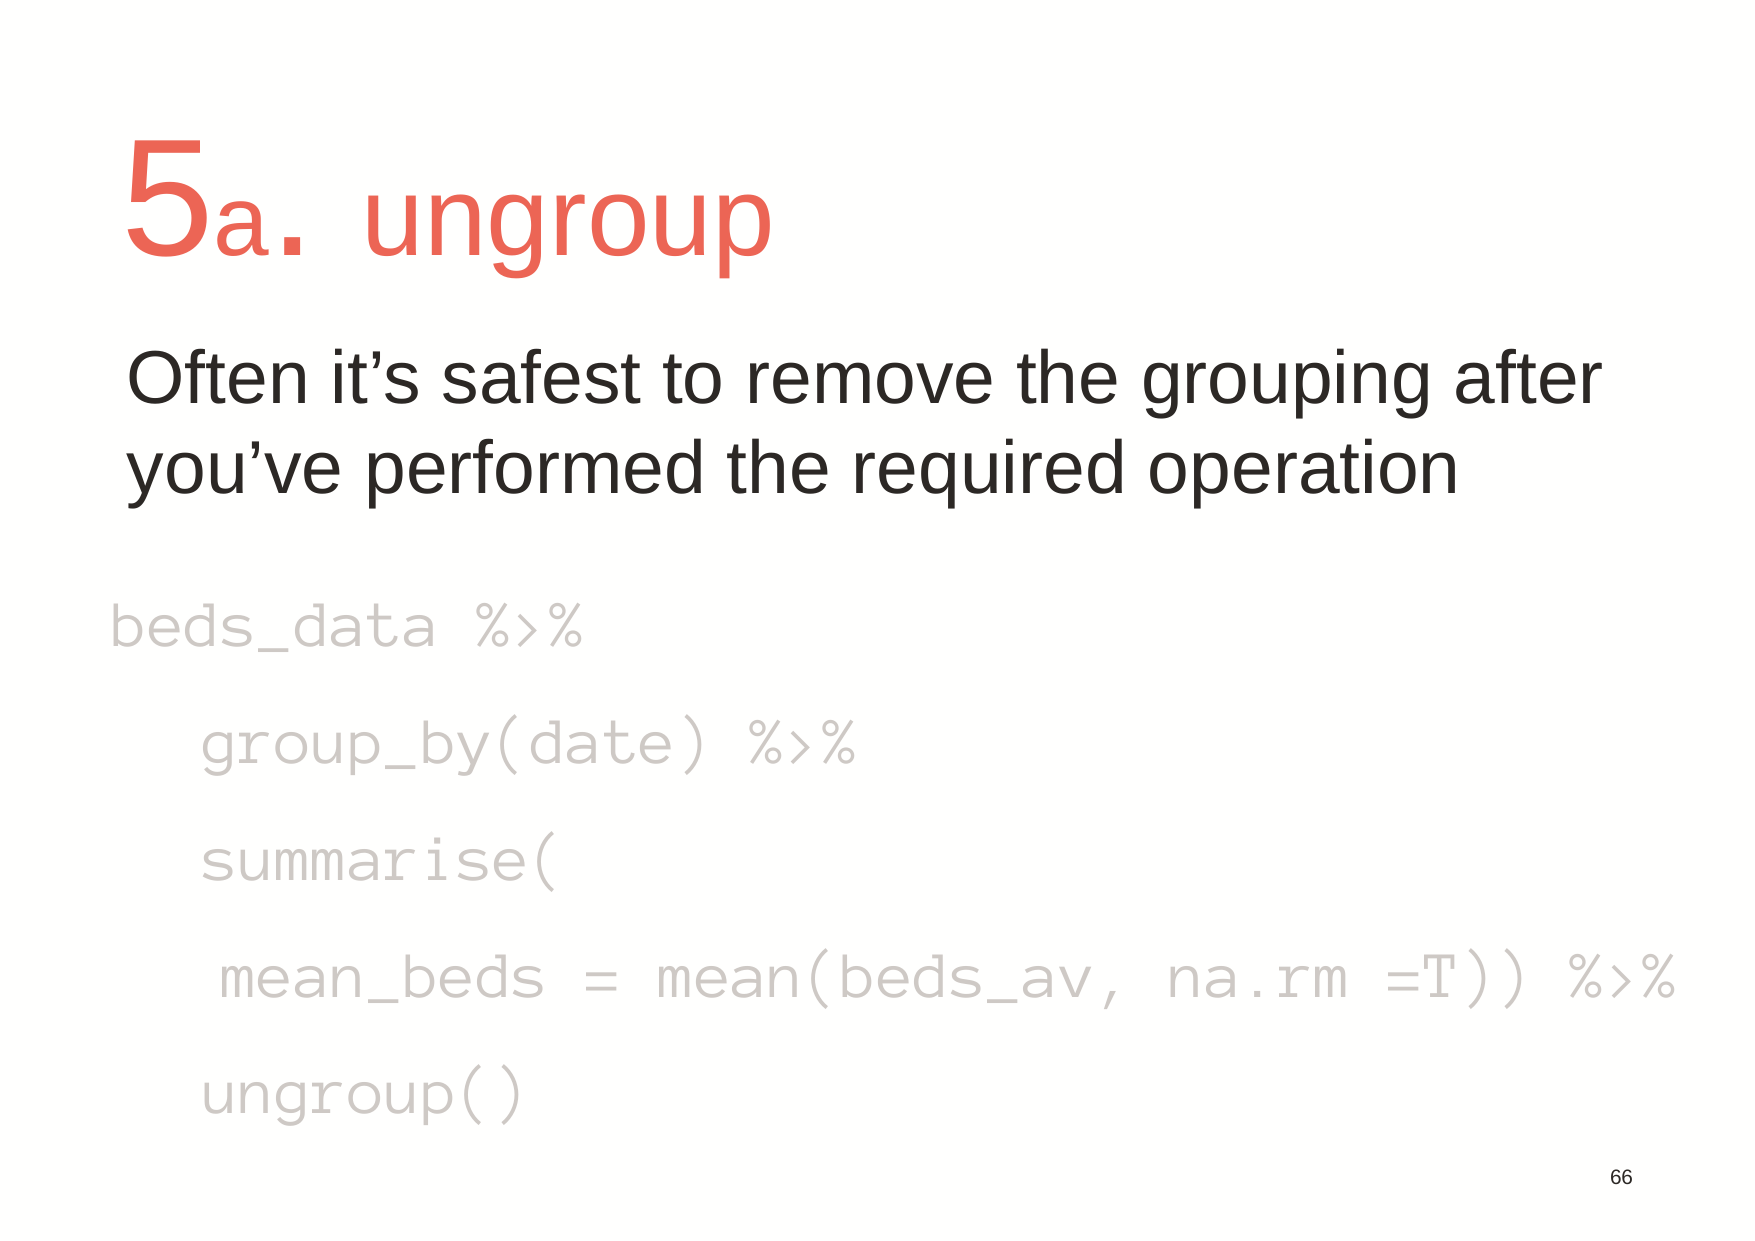

# 5a. ungroup
Often it’s safest to remove the grouping after you’ve performed the required operation
a
beds_data %>%
	group_by(date) %>%
	summarise(
   mean_beds = mean(beds_av, na.rm =T)) %>%
	ungroup()

66